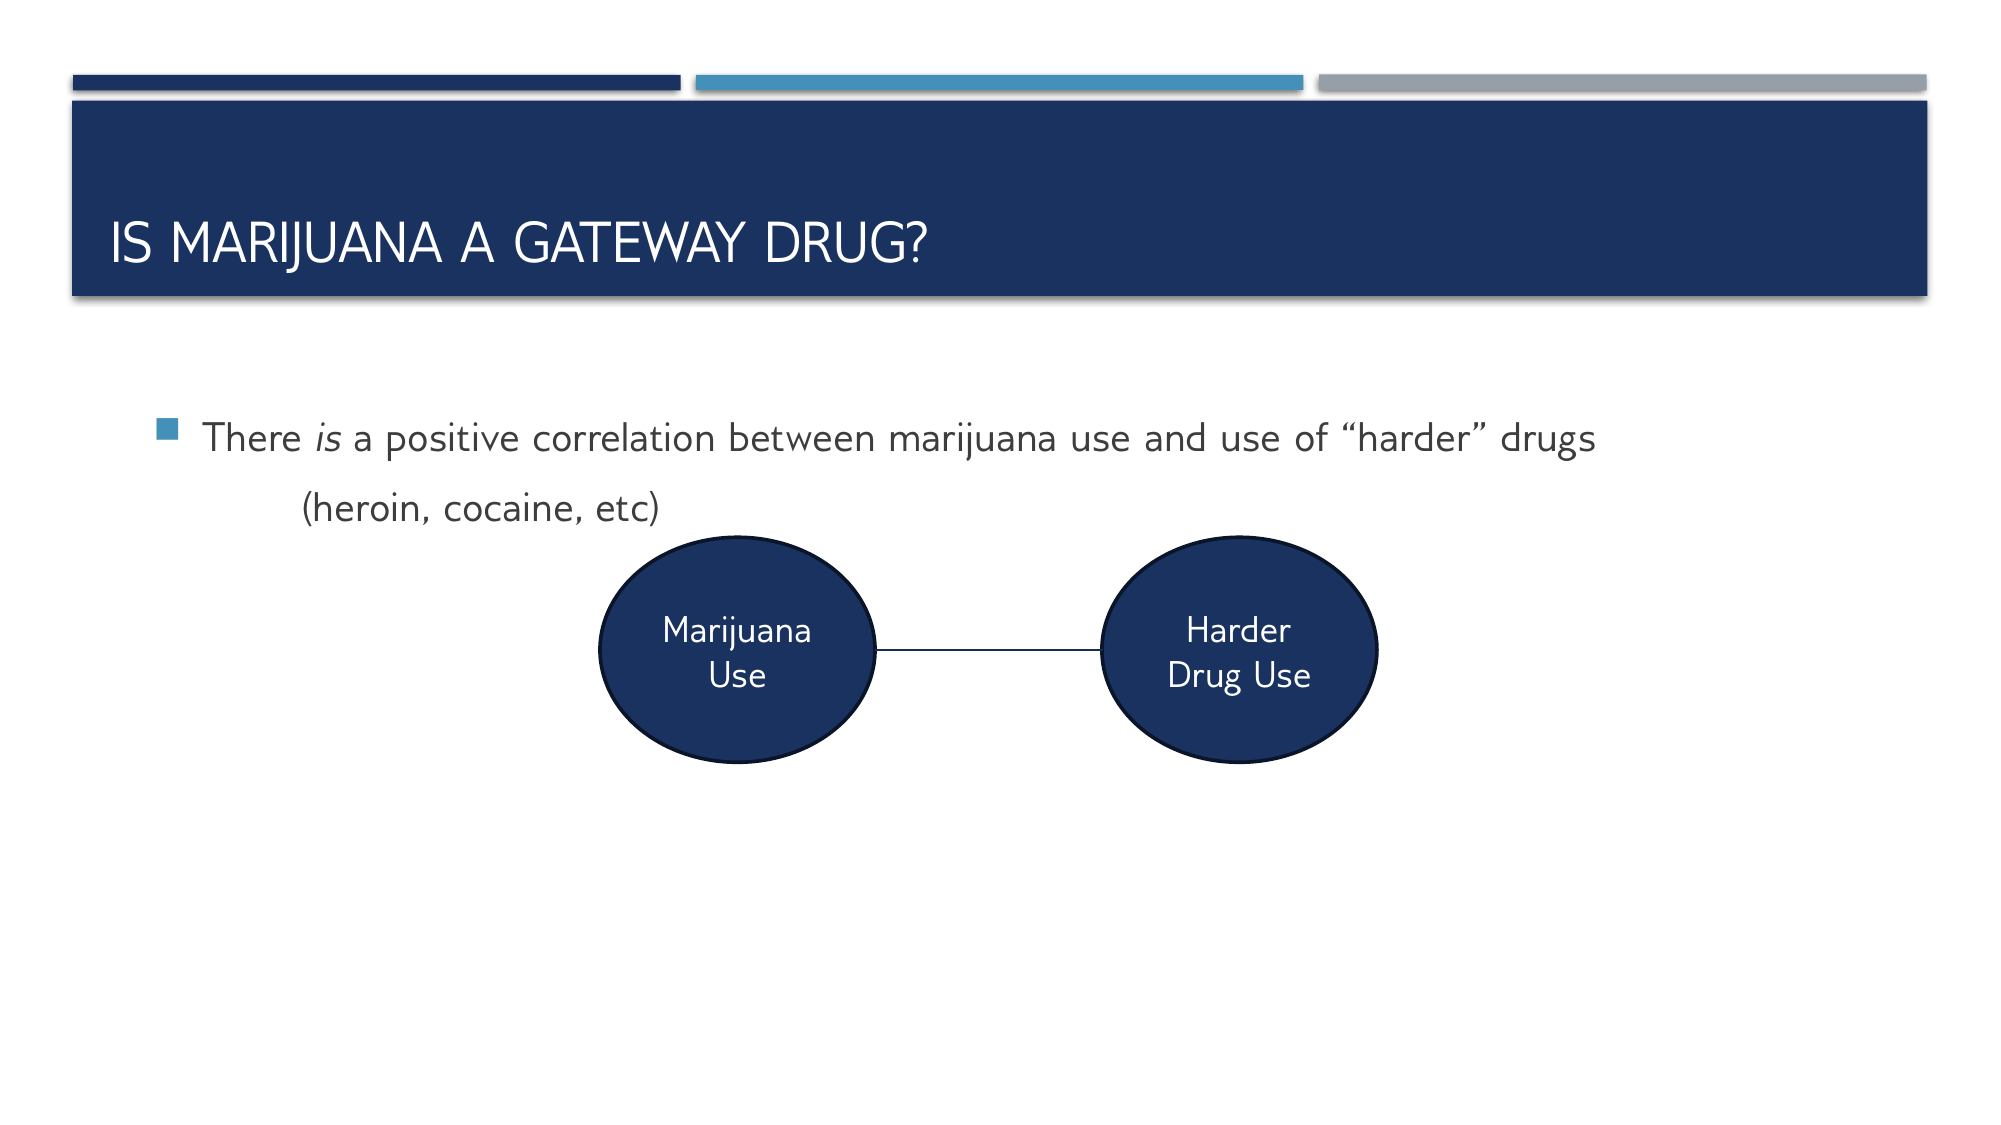

# Is marijuana a gateway drug?
There is a positive correlation between marijuana use and use of “harder” drugs
	(heroin, cocaine, etc)

Marijuana Use
Harder Drug Use